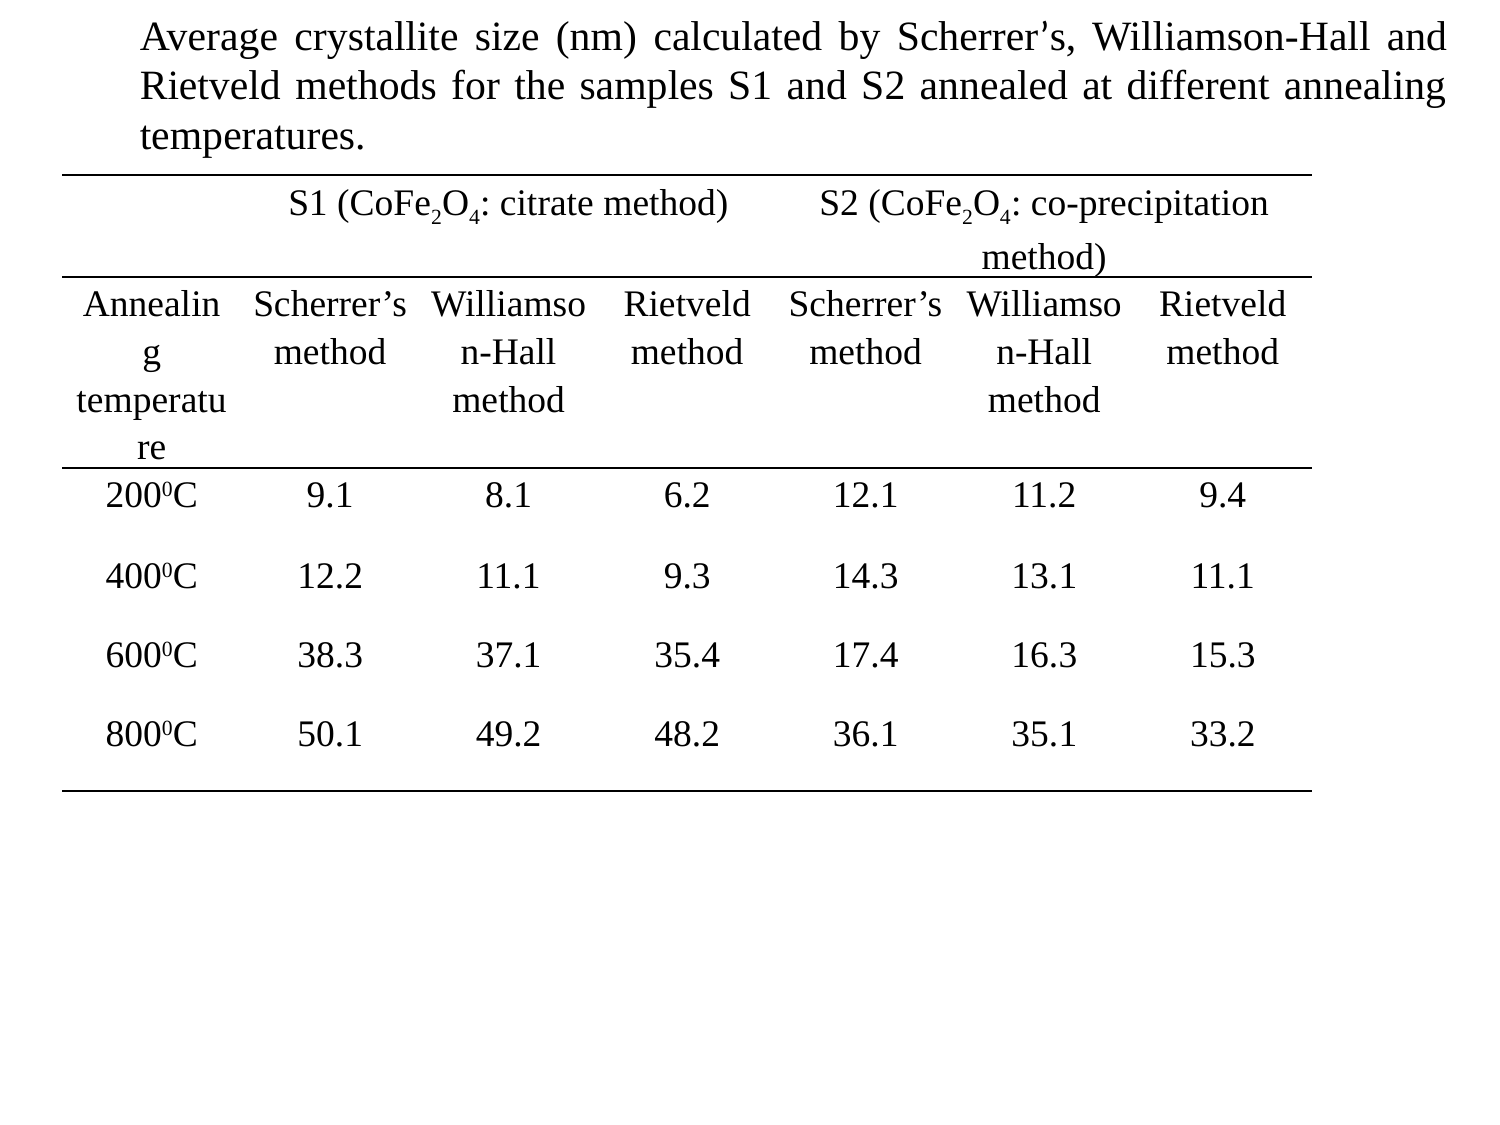

Average crystallite size (nm) calculated by Scherrer’s, Williamson-Hall and Rietveld methods for the samples S1 and S2 annealed at different annealing temperatures.
|  | S1 (CoFe2O4: citrate method) |  |  | S2 (CoFe2O4: co-precipitation method) |  |  |
| --- | --- | --- | --- | --- | --- | --- |
| Annealing temperature | Scherrer’s method | Williamson-Hall method | Rietveld method | Scherrer’s method | Williamson-Hall method | Rietveld method |
| 2000C | 9.1 | 8.1 | 6.2 | 12.1 | 11.2 | 9.4 |
| 4000C | 12.2 | 11.1 | 9.3 | 14.3 | 13.1 | 11.1 |
| 6000C | 38.3 | 37.1 | 35.4 | 17.4 | 16.3 | 15.3 |
| 8000C | 50.1 | 49.2 | 48.2 | 36.1 | 35.1 | 33.2 |